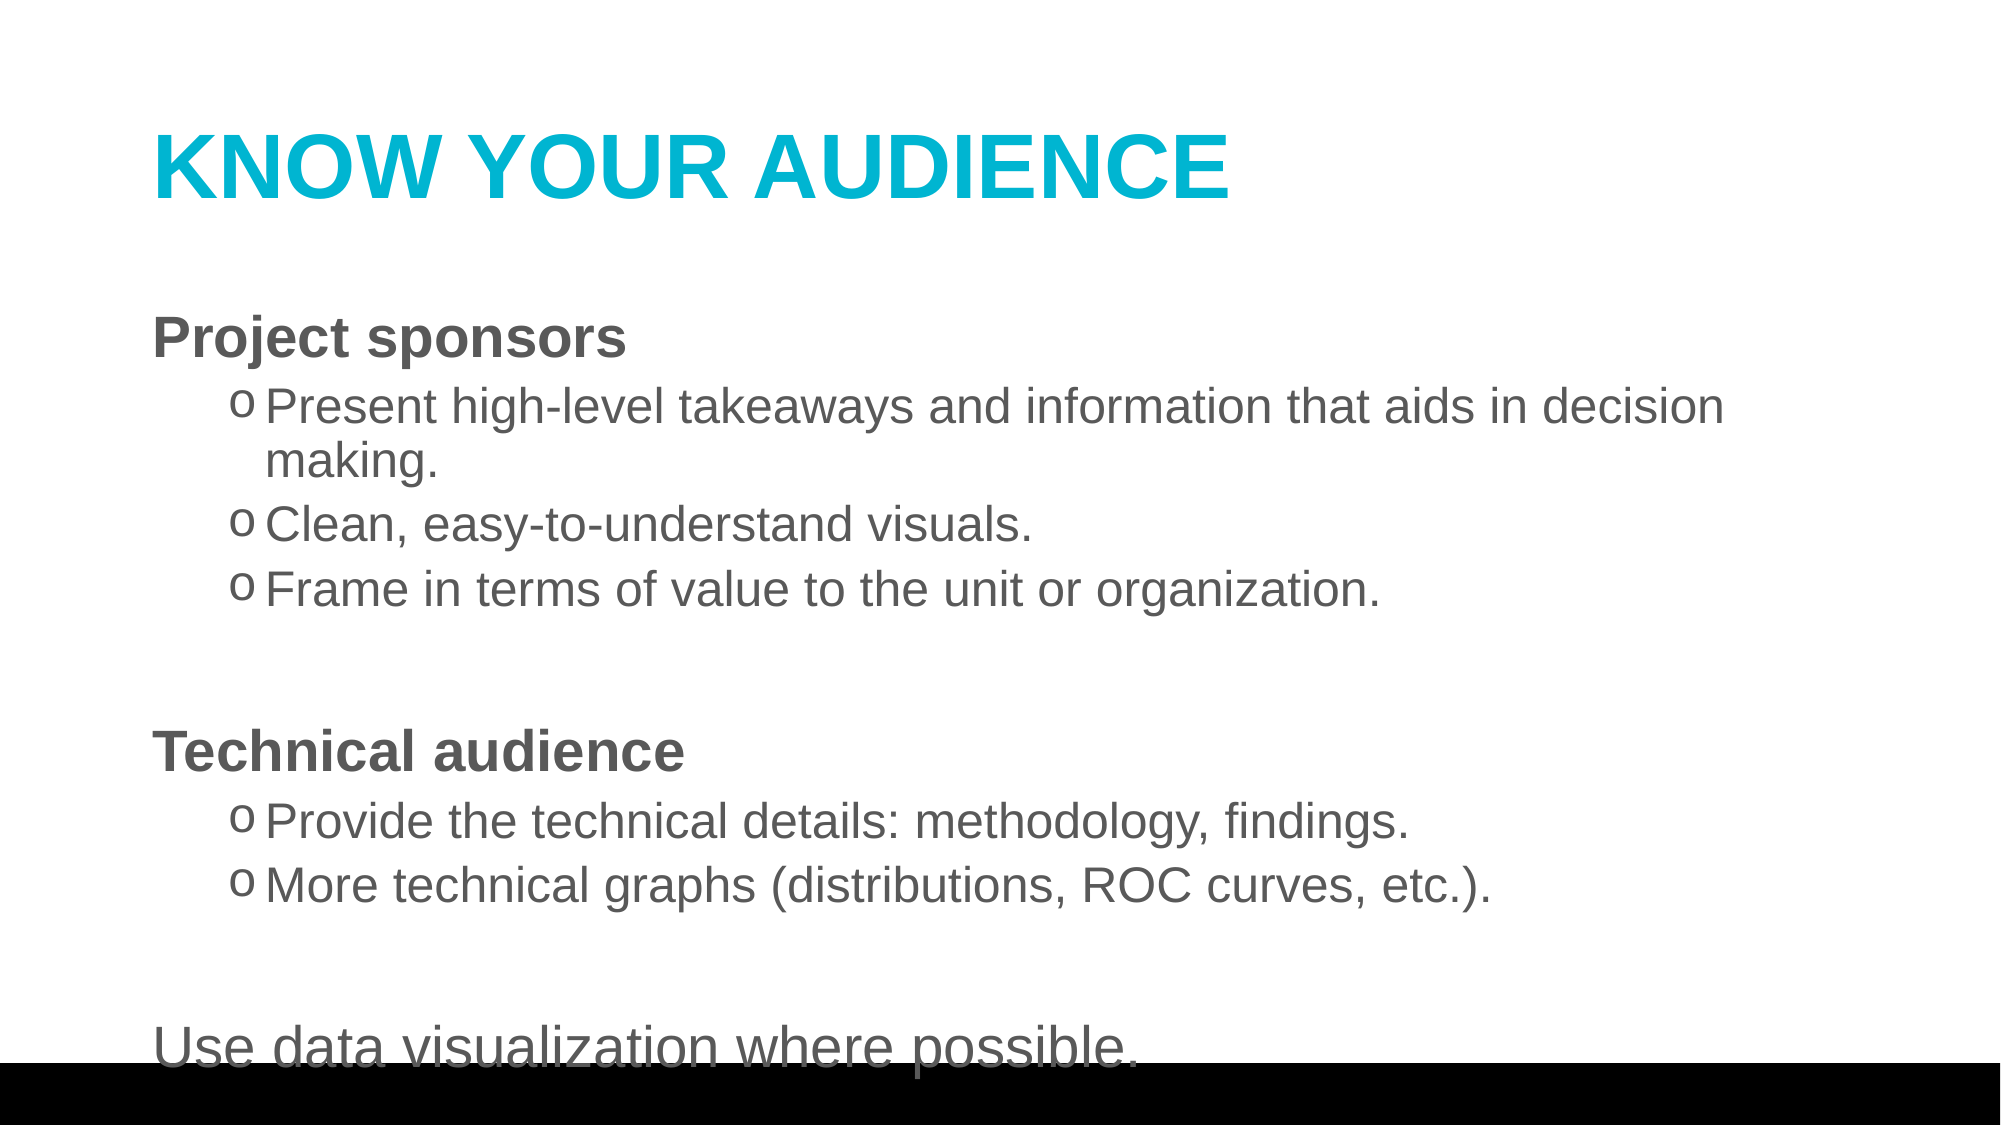

# KNOW YOUR AUDIENCE
Project sponsors
Present high-level takeaways and information that aids in decision making.
Clean, easy-to-understand visuals.
Frame in terms of value to the unit or organization.

Technical audience
Provide the technical details: methodology, findings.
More technical graphs (distributions, ROC curves, etc.).

Use data visualization where possible.